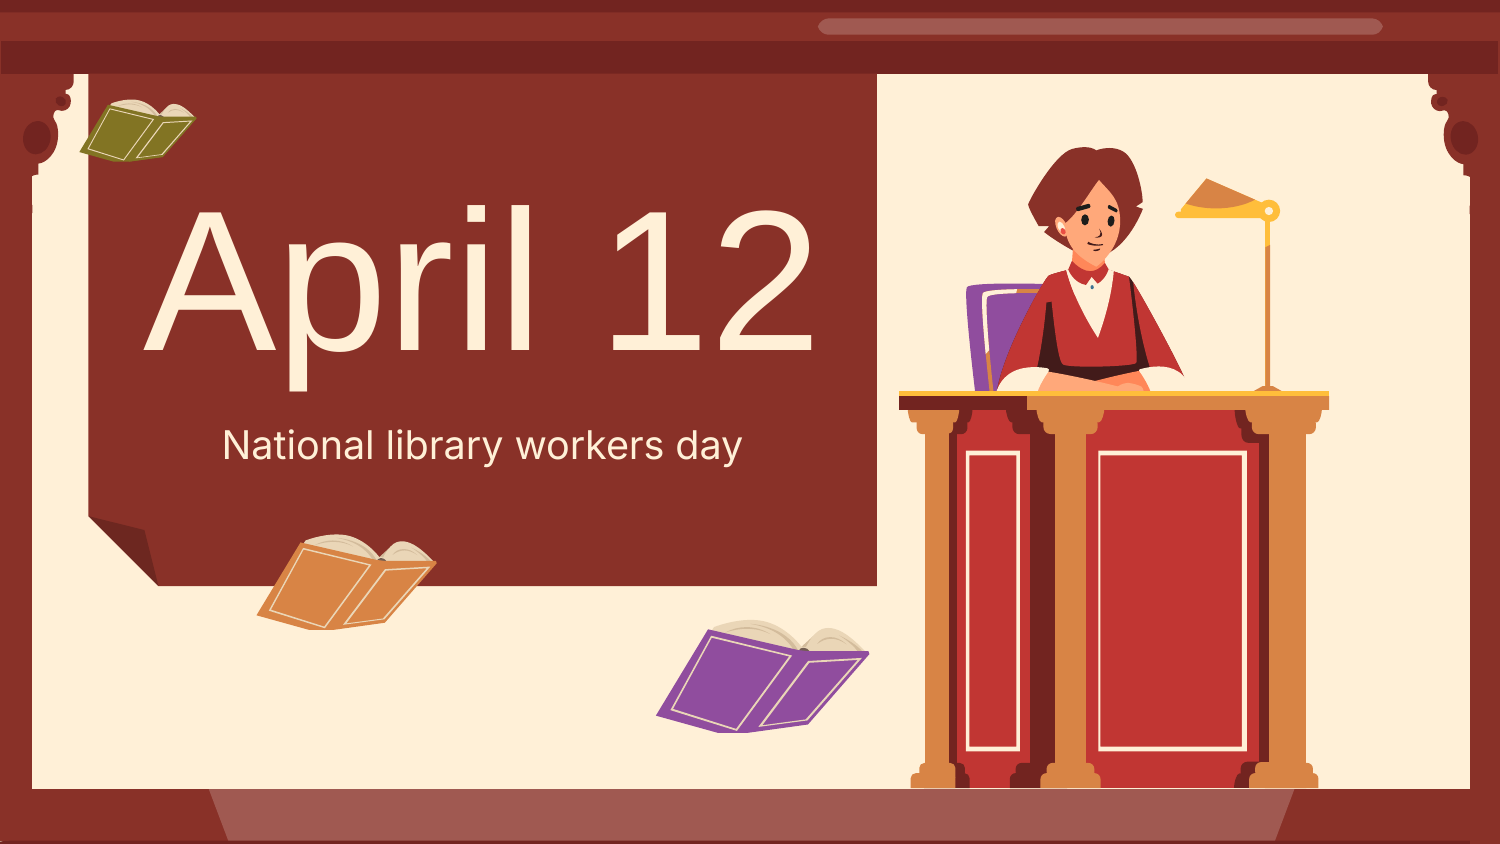

# April 12
National library workers day